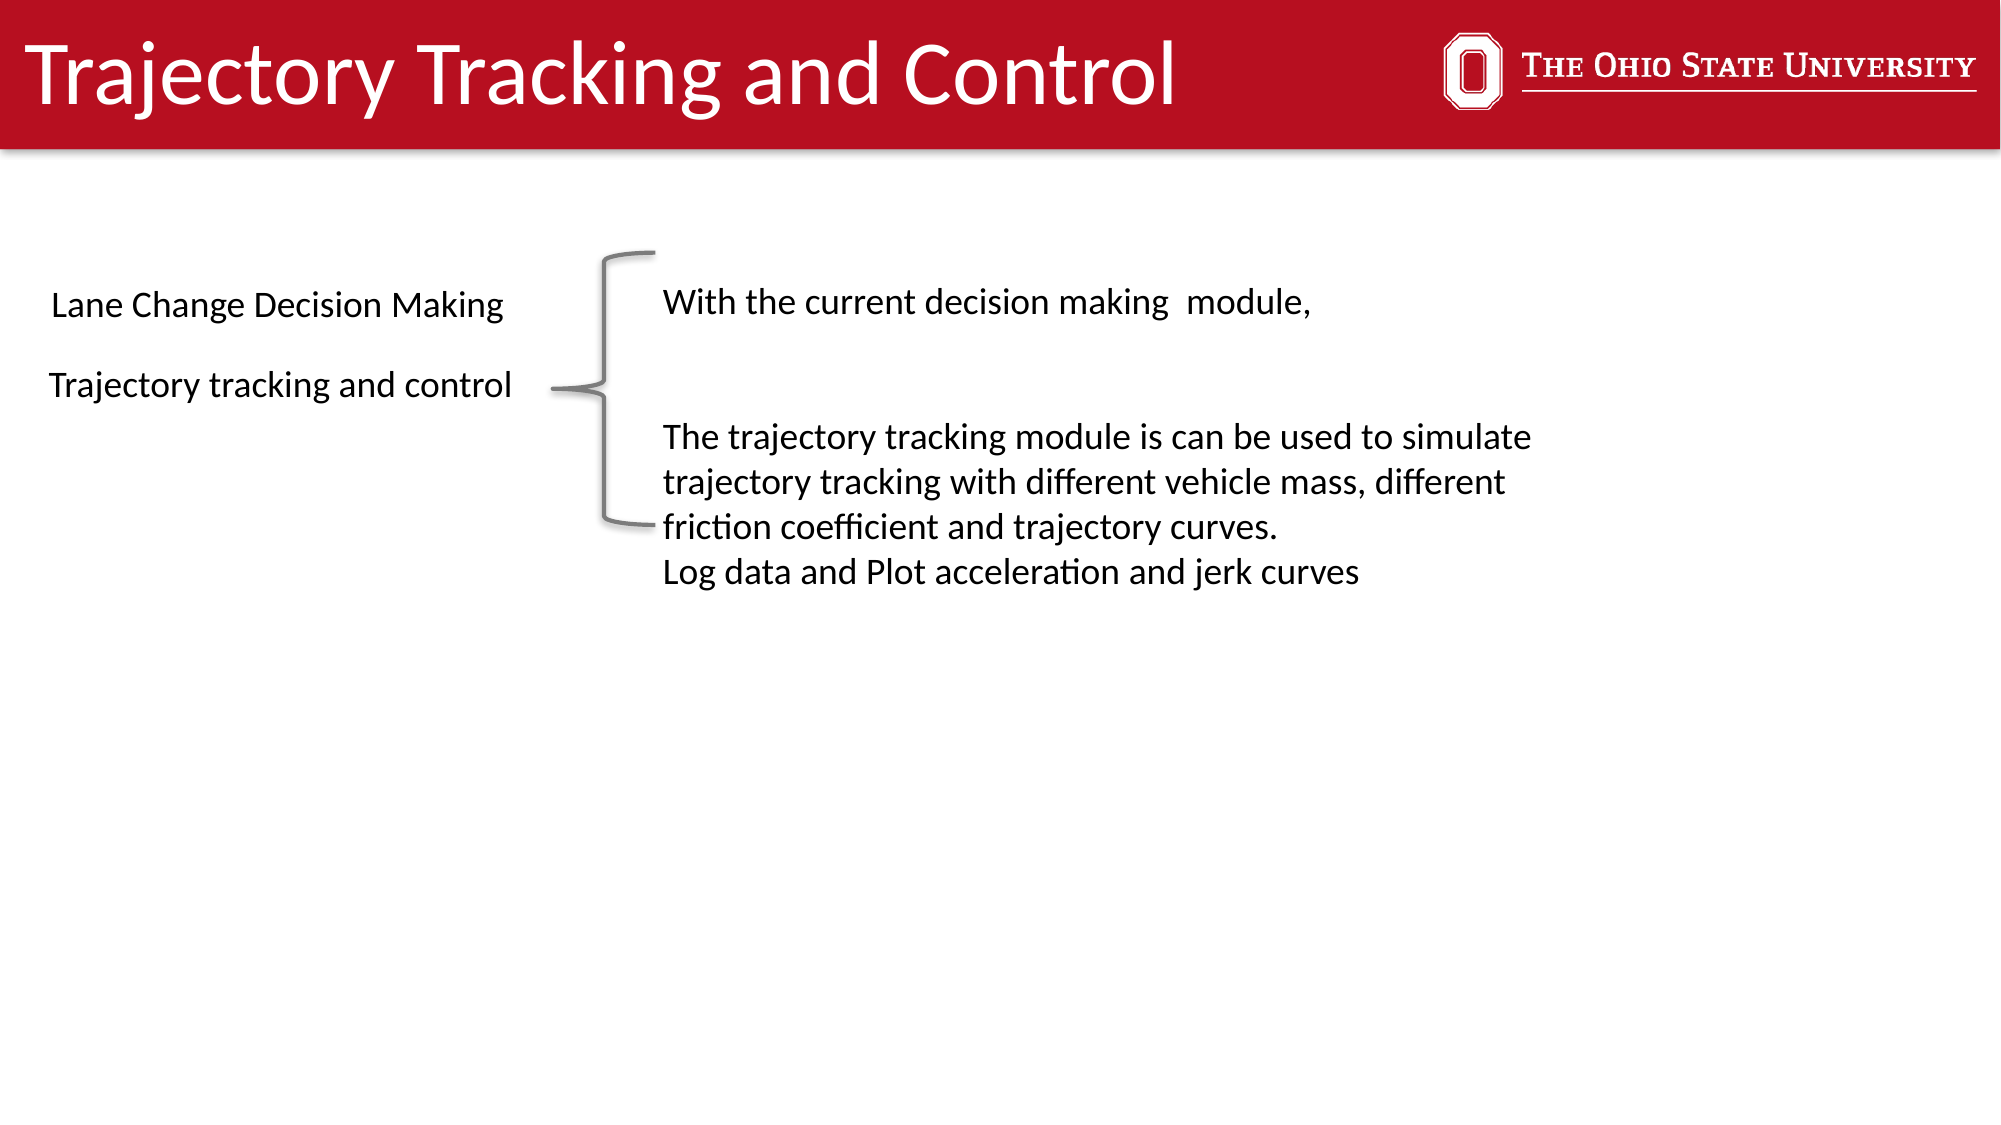

# Trajectory Tracking and Control

With the current decision making  module,

The trajectory tracking module is can be used to simulate trajectory tracking with different vehicle mass, different friction coefficient and trajectory curves.
Log data and Plot acceleration and jerk curves

Lane Change Decision Making
Trajectory tracking and control